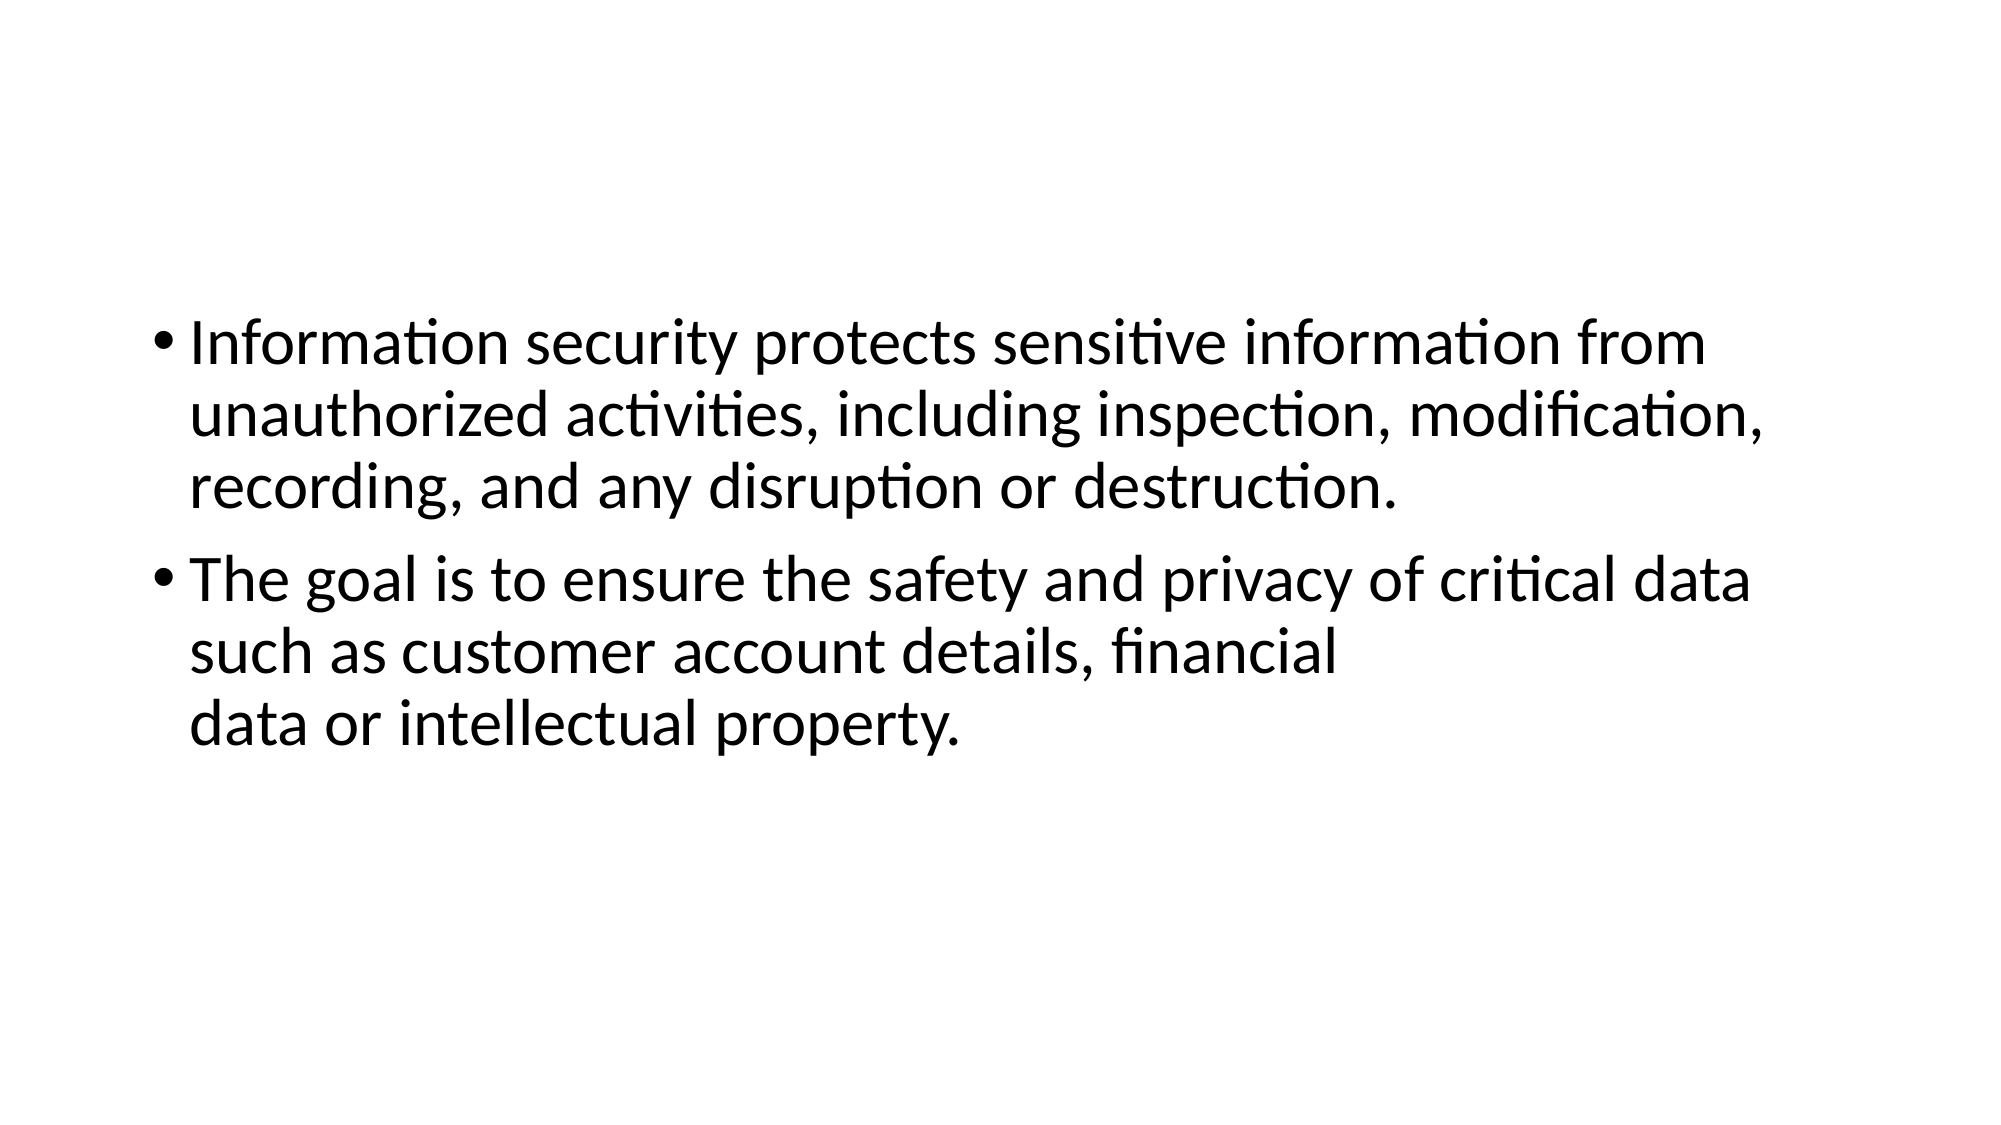

#
Information security protects sensitive information from unauthorized activities, including inspection, modification, recording, and any disruption or destruction.
The goal is to ensure the safety and privacy of critical data such as customer account details, financial data or intellectual property.